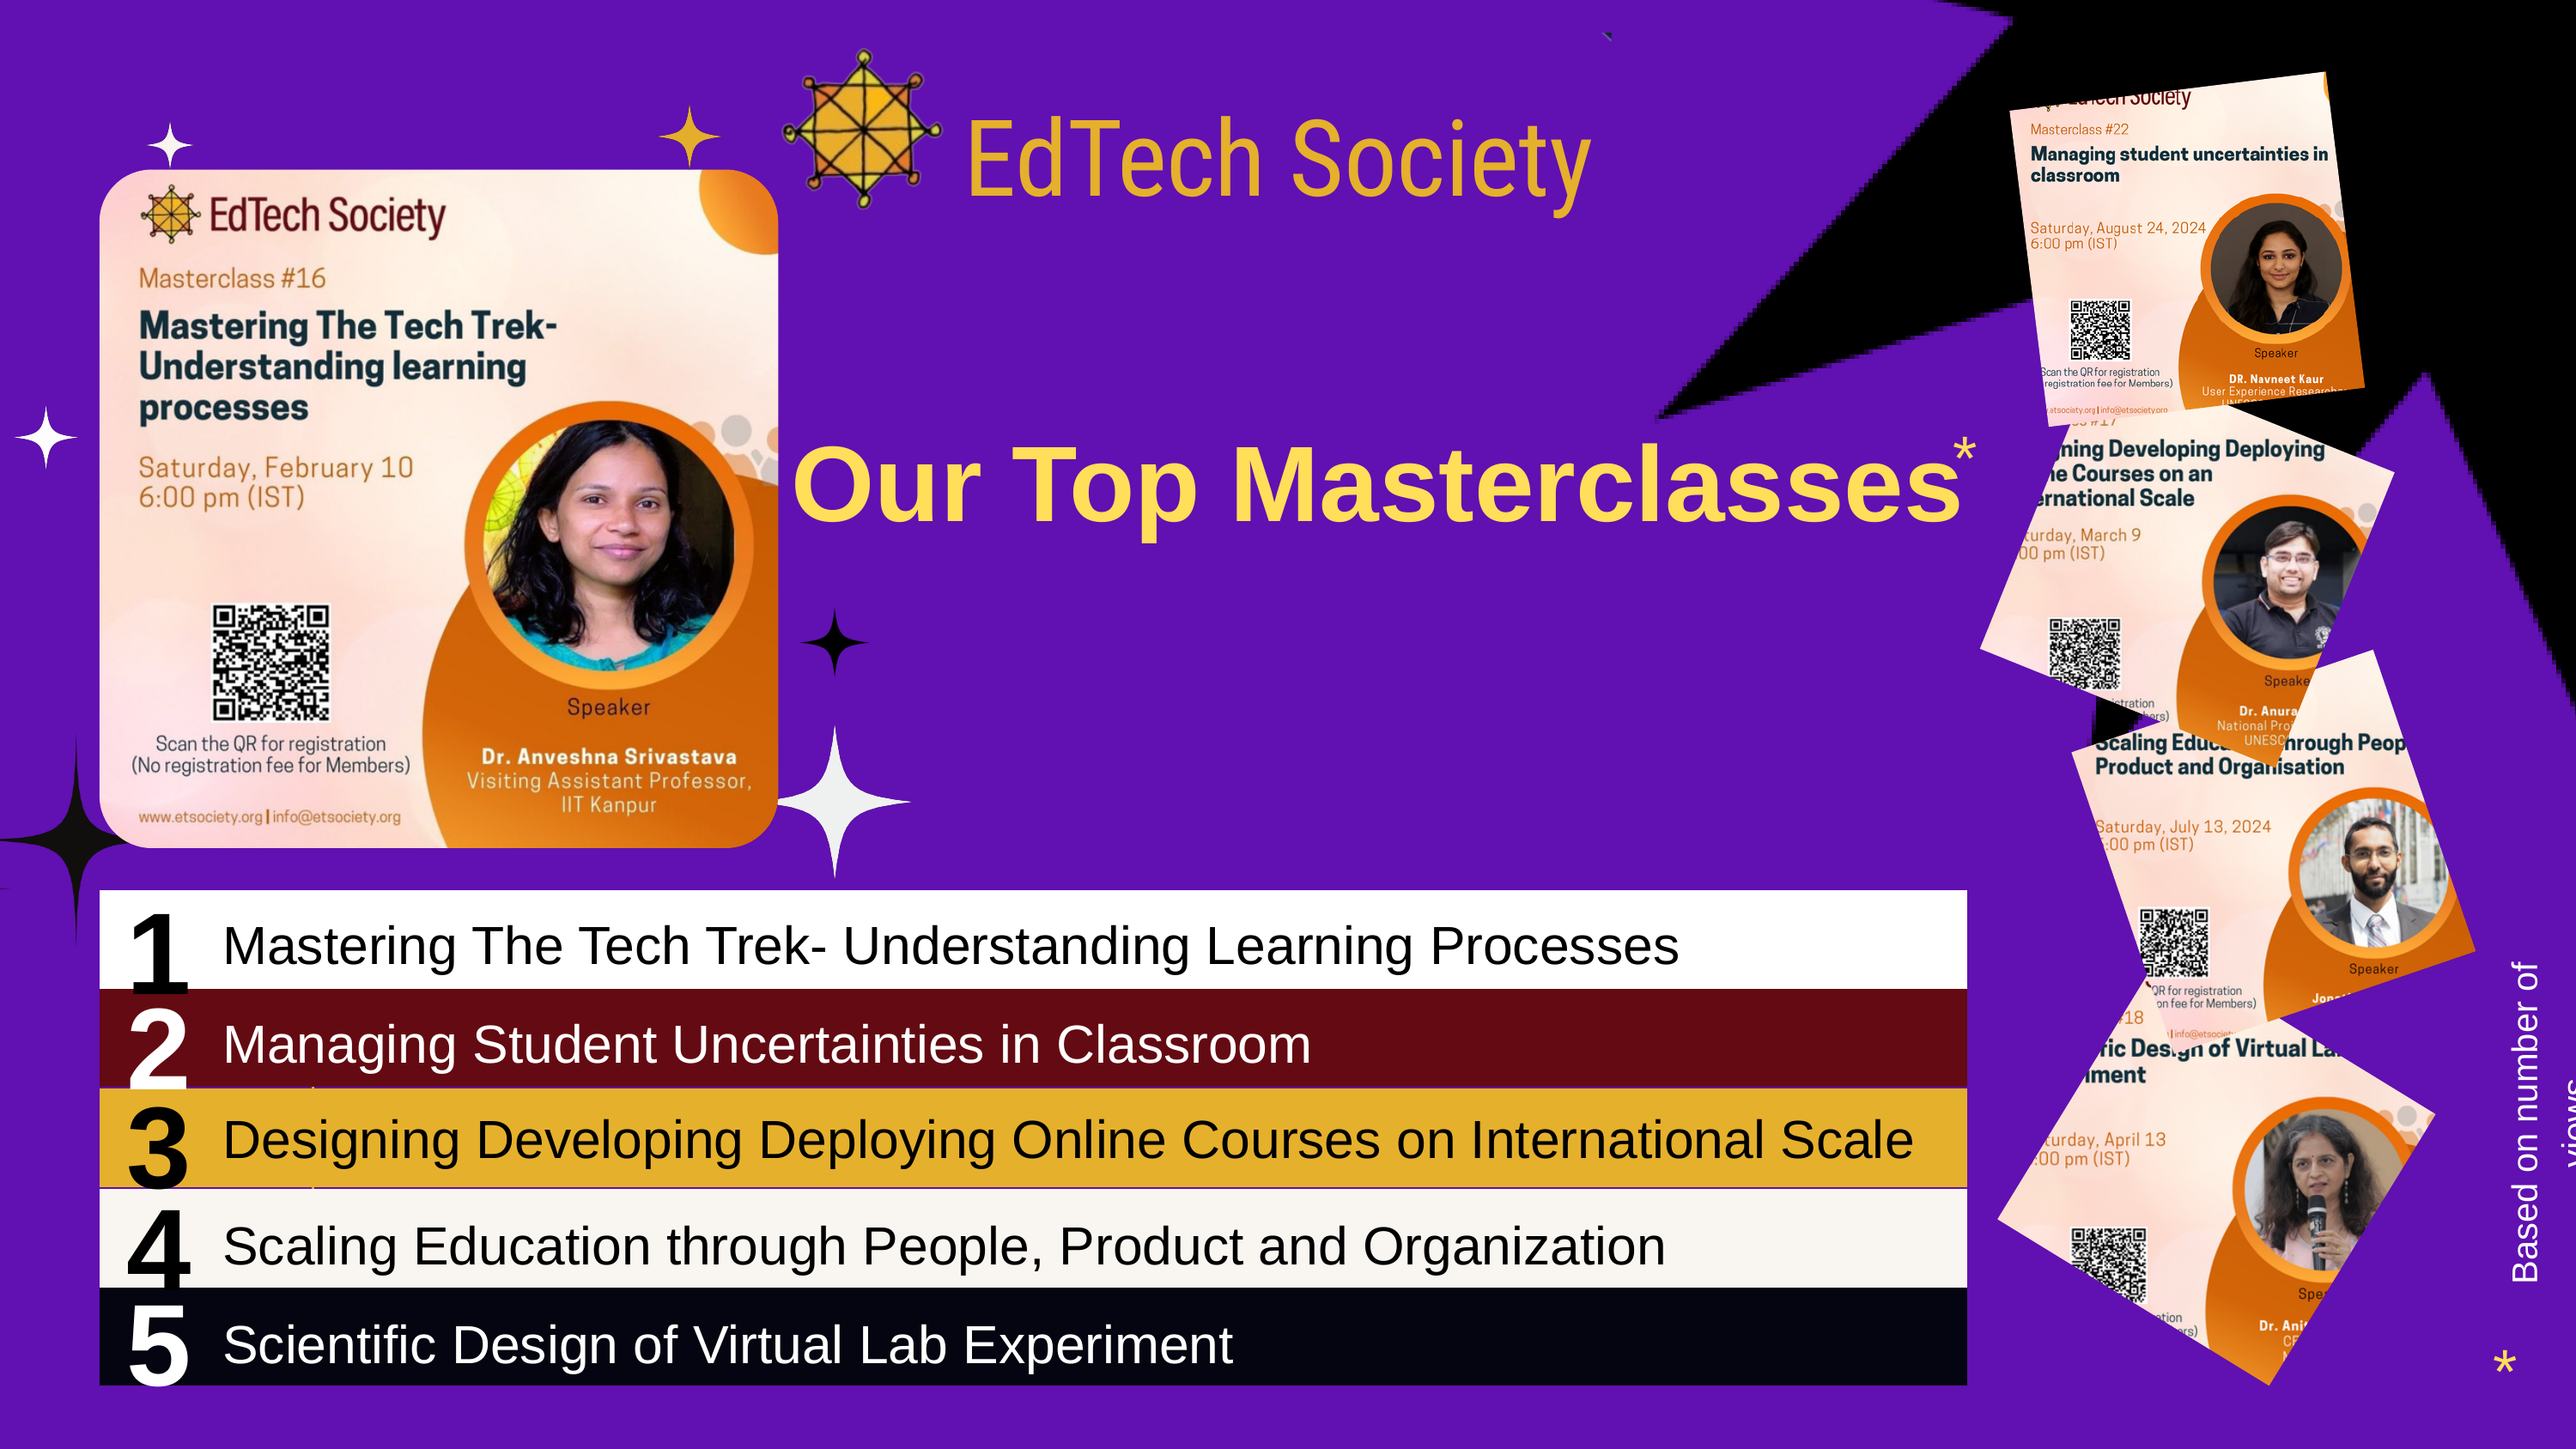

EdTech Society

Our Top Masterclasses
*

1

Mastering The Tech Trek- Understanding Learning Processes
2

Managing Student Uncertainties in Classroom
3

Designing Developing Deploying Online Courses on International Scale
Based on number of views
4

Scaling Education through People, Product and Organization
5

Scientific Design of Virtual Lab Experiment
*